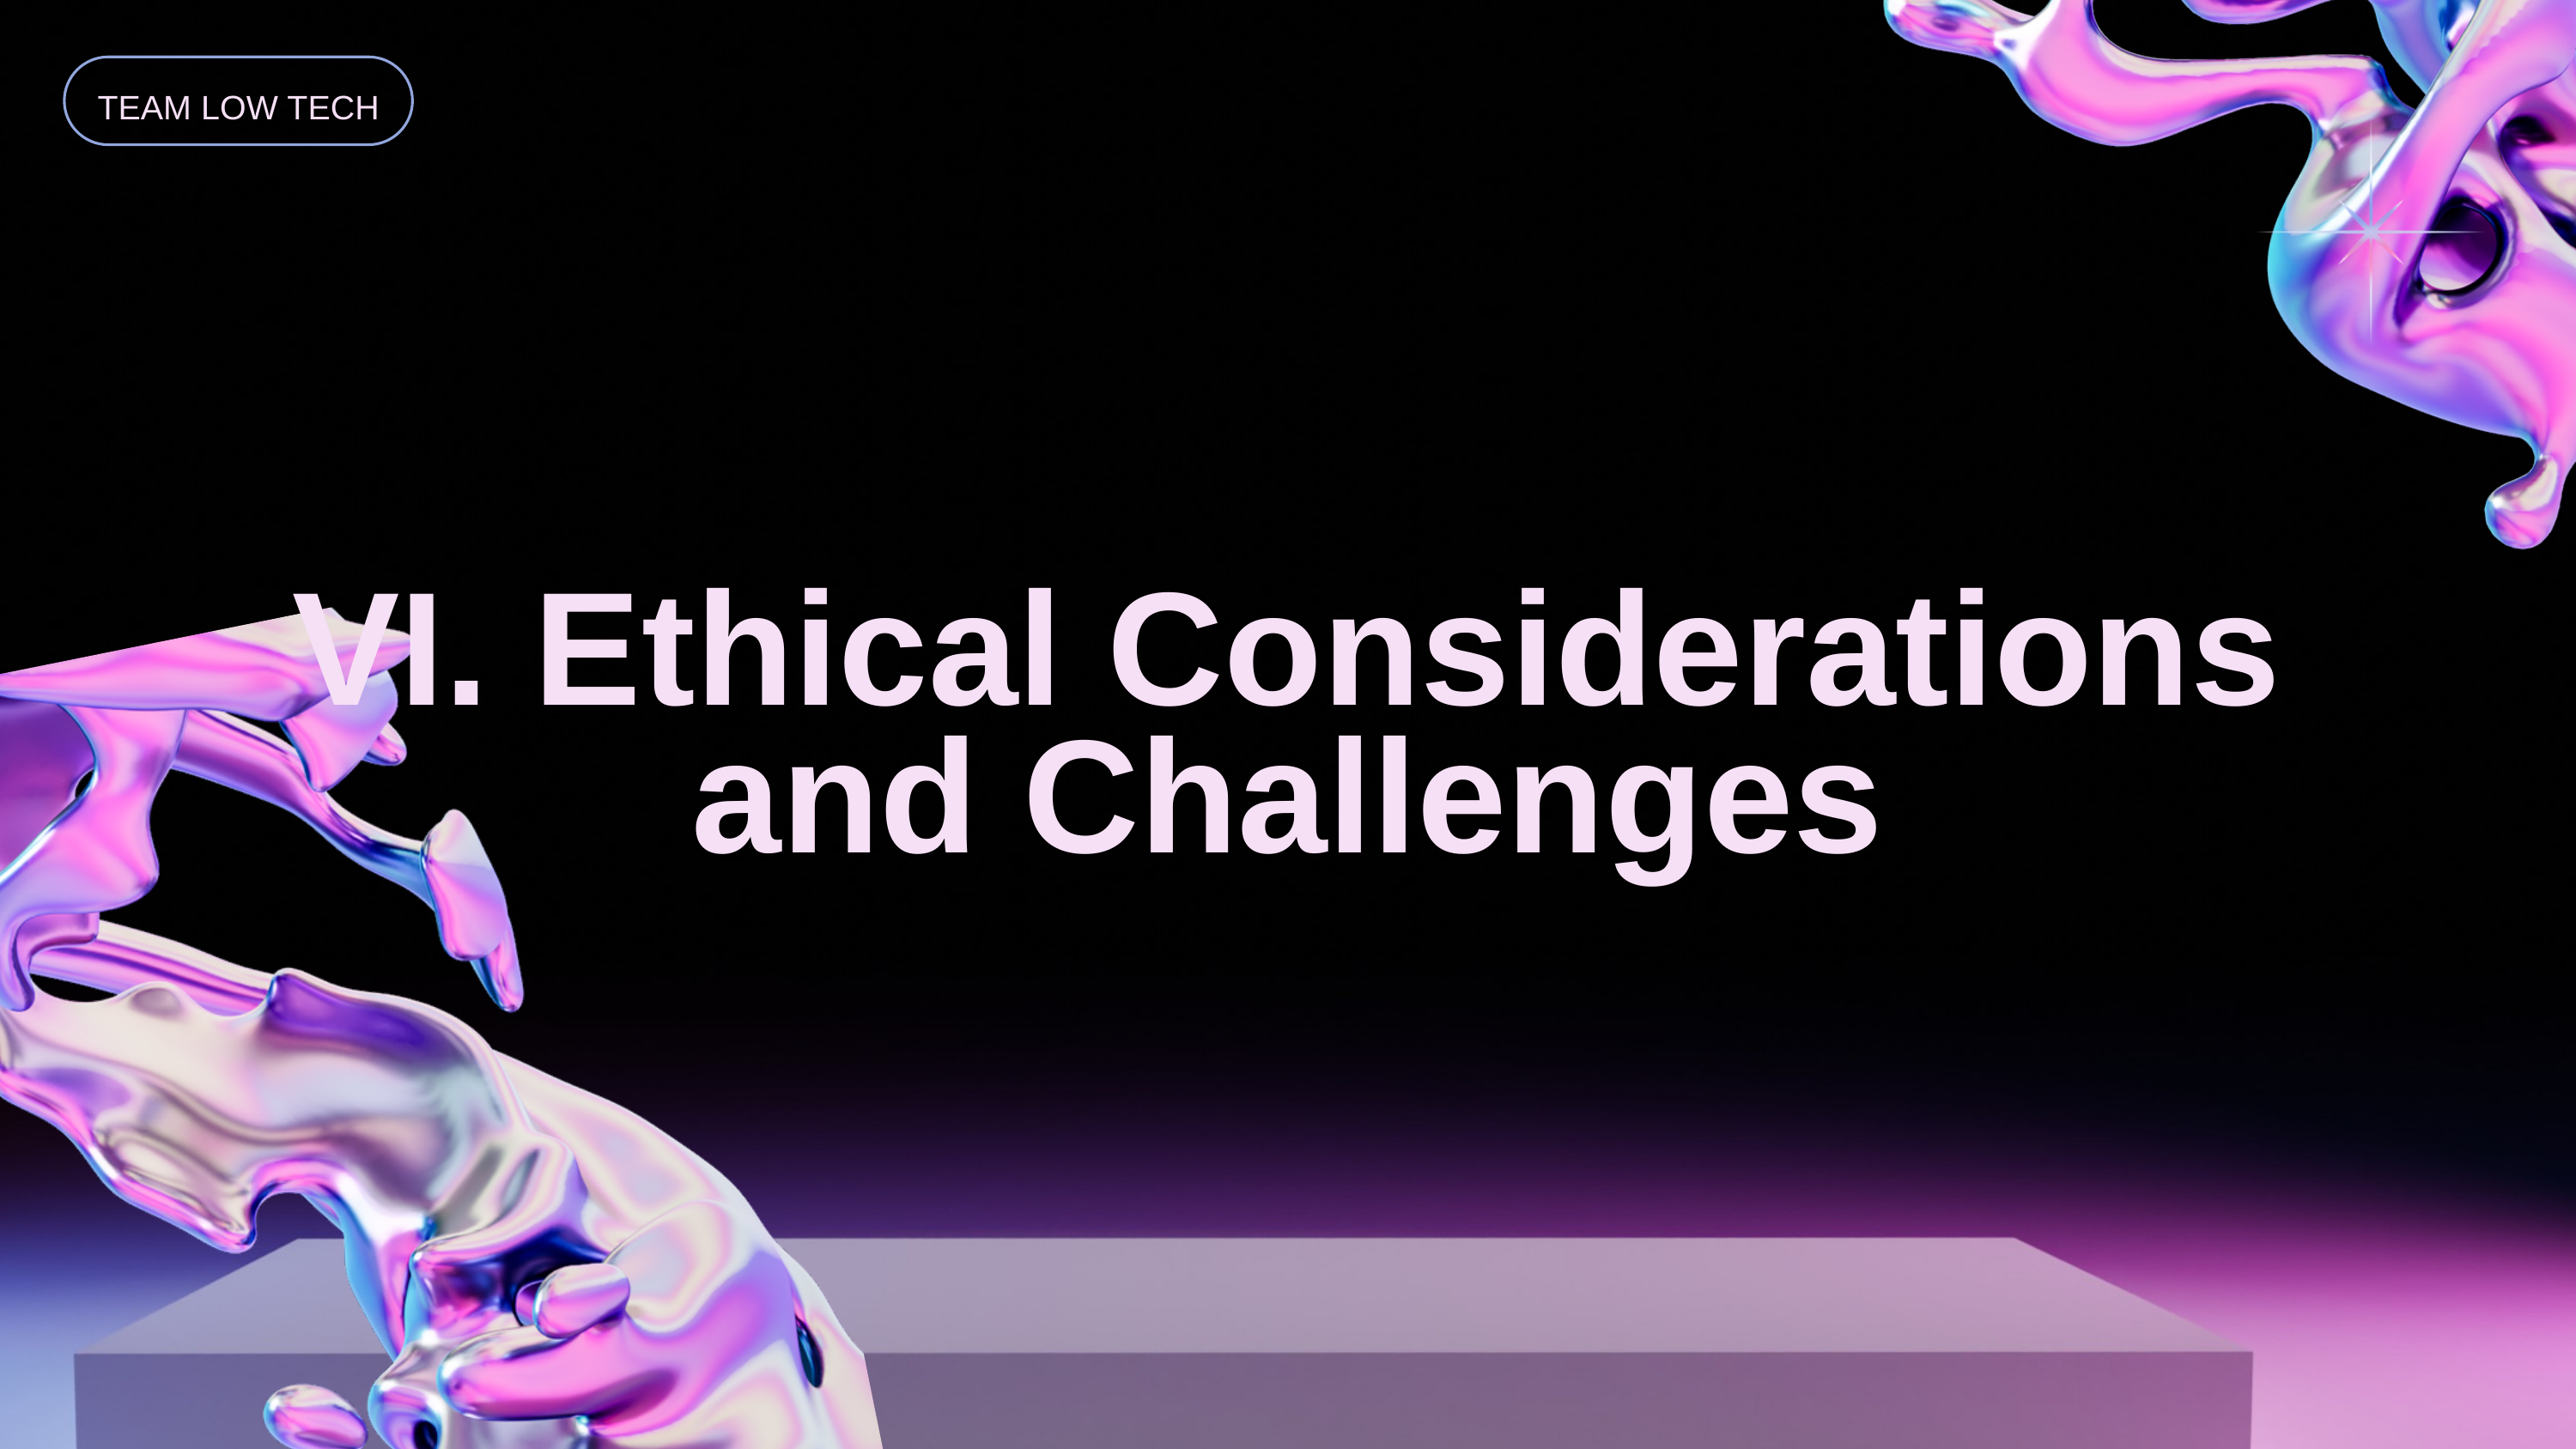

TEAM LOW TECH

VI. Ethical Considerations and Challenges